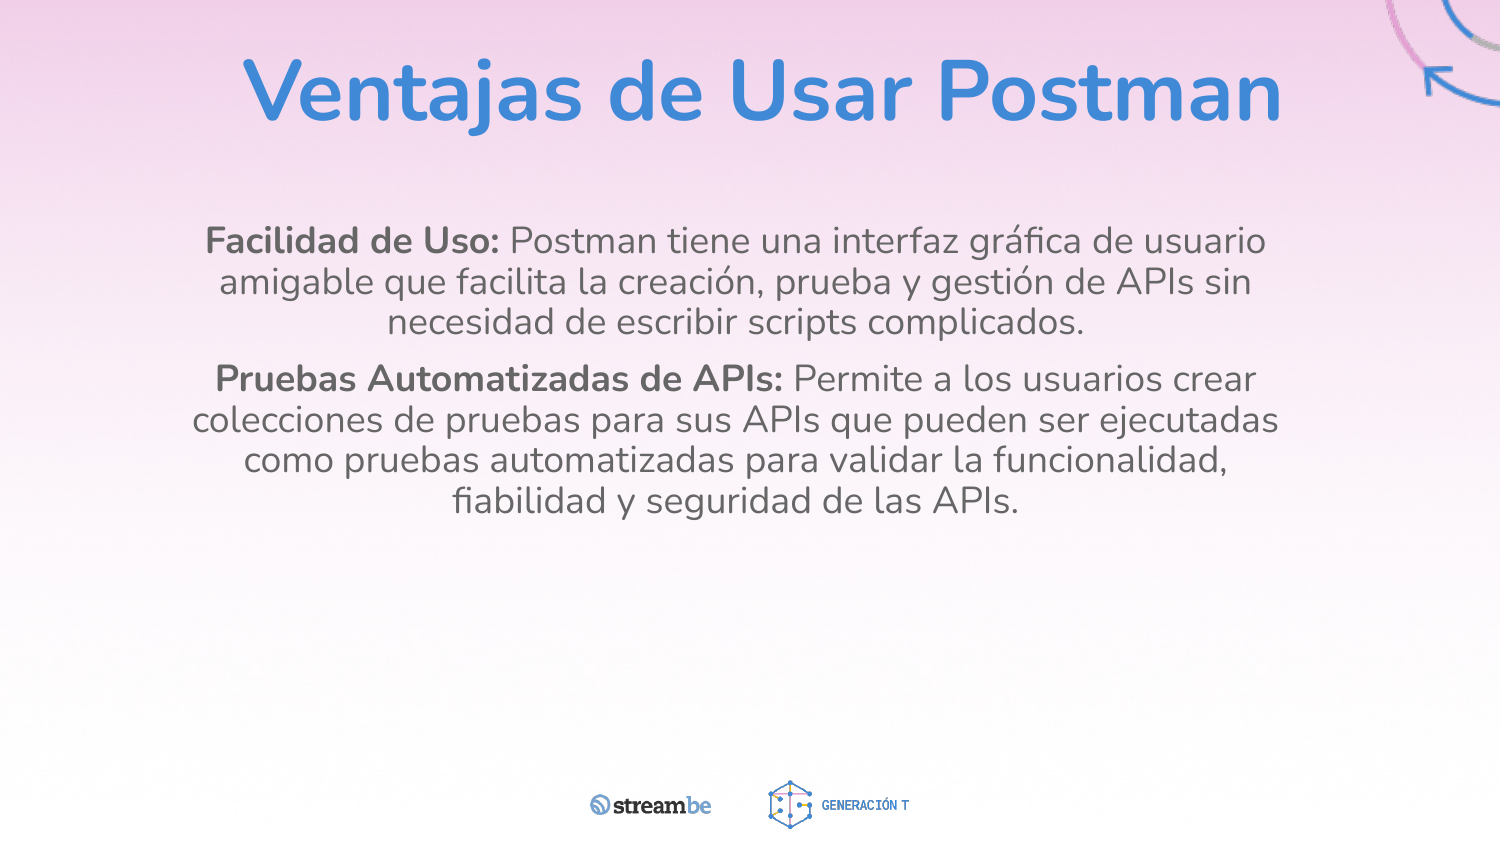

# Ventajas de Usar Postman

Facilidad de Uso: Postman tiene una interfaz gráfica de usuario amigable que facilita la creación, prueba y gestión de APIs sin necesidad de escribir scripts complicados.
Pruebas Automatizadas de APIs: Permite a los usuarios crear colecciones de pruebas para sus APIs que pueden ser ejecutadas como pruebas automatizadas para validar la funcionalidad, fiabilidad y seguridad de las APIs.